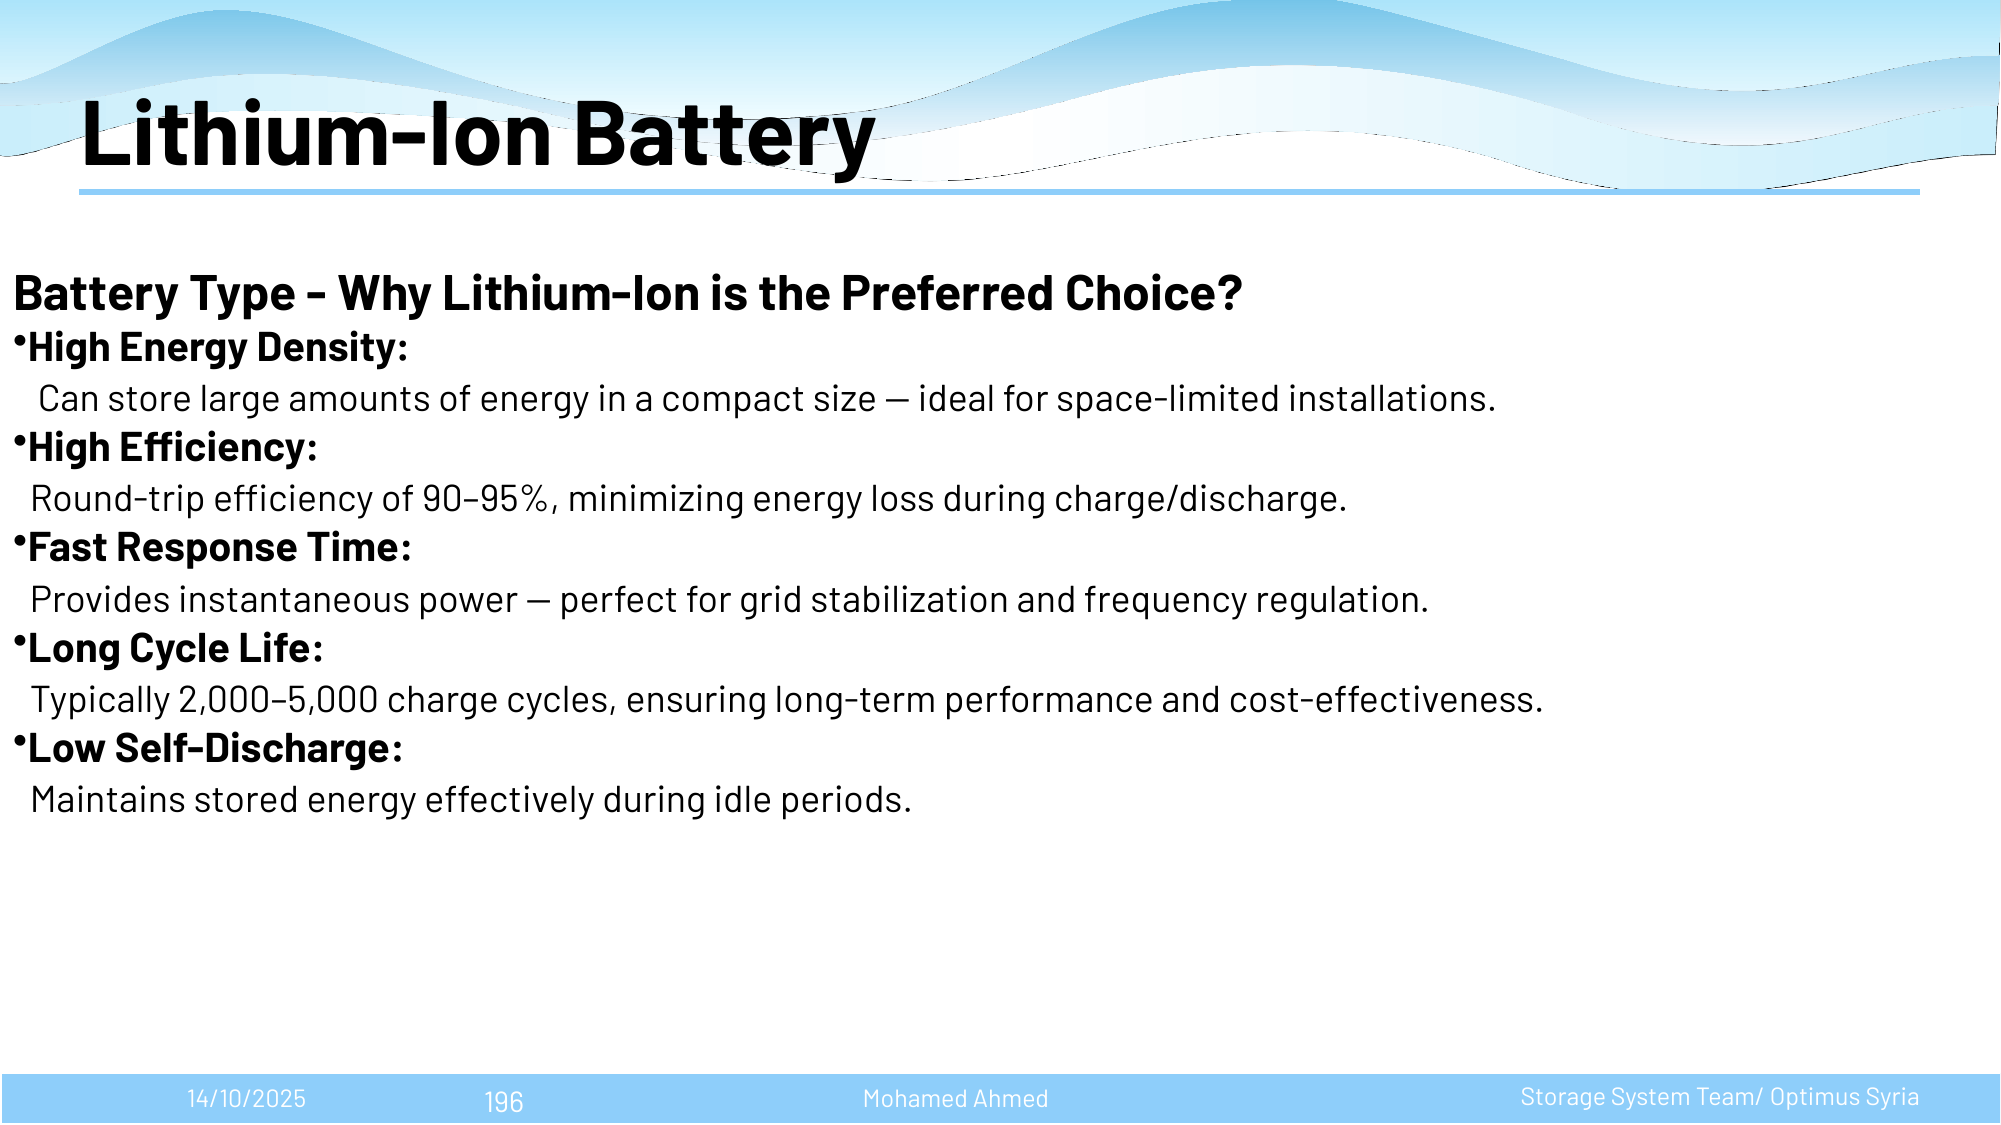

# Lithium-Ion Battery
Battery Type - Why Lithium-Ion is the Preferred Choice?
High Energy Density:
   Can store large amounts of energy in a compact size — ideal for space-limited installations.
High Efficiency:
  Round-trip efficiency of 90–95%, minimizing energy loss during charge/discharge.
Fast Response Time:
  Provides instantaneous power — perfect for grid stabilization and frequency regulation.
Long Cycle Life:
  Typically 2,000–5,000 charge cycles, ensuring long-term performance and cost-effectiveness.
Low Self-Discharge:
  Maintains stored energy effectively during idle periods.

Storage System Team/ Optimus Syria
14/10/2025
Mohamed Ahmed
196